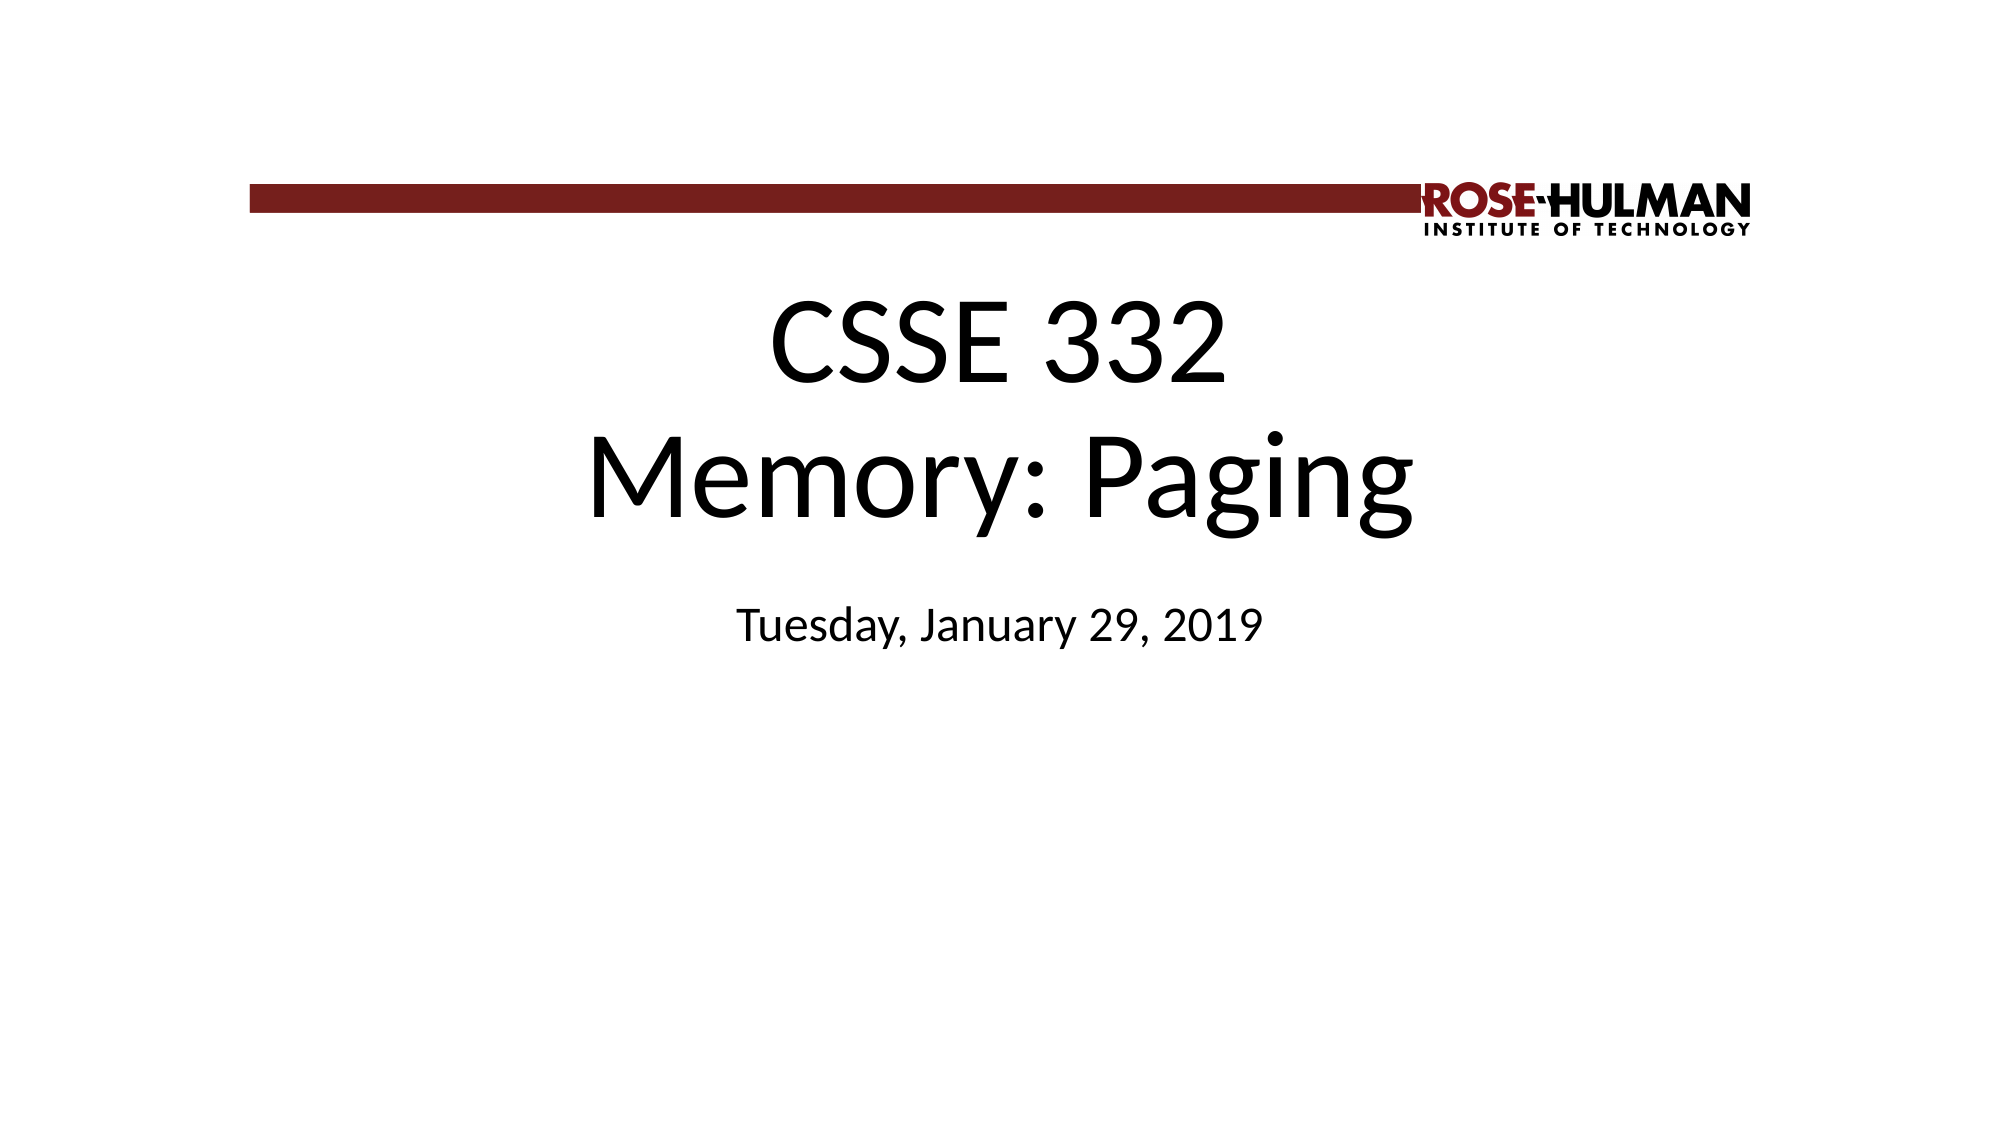

# CSSE 332 Memory: Paging
Tuesday, January 29, 2019